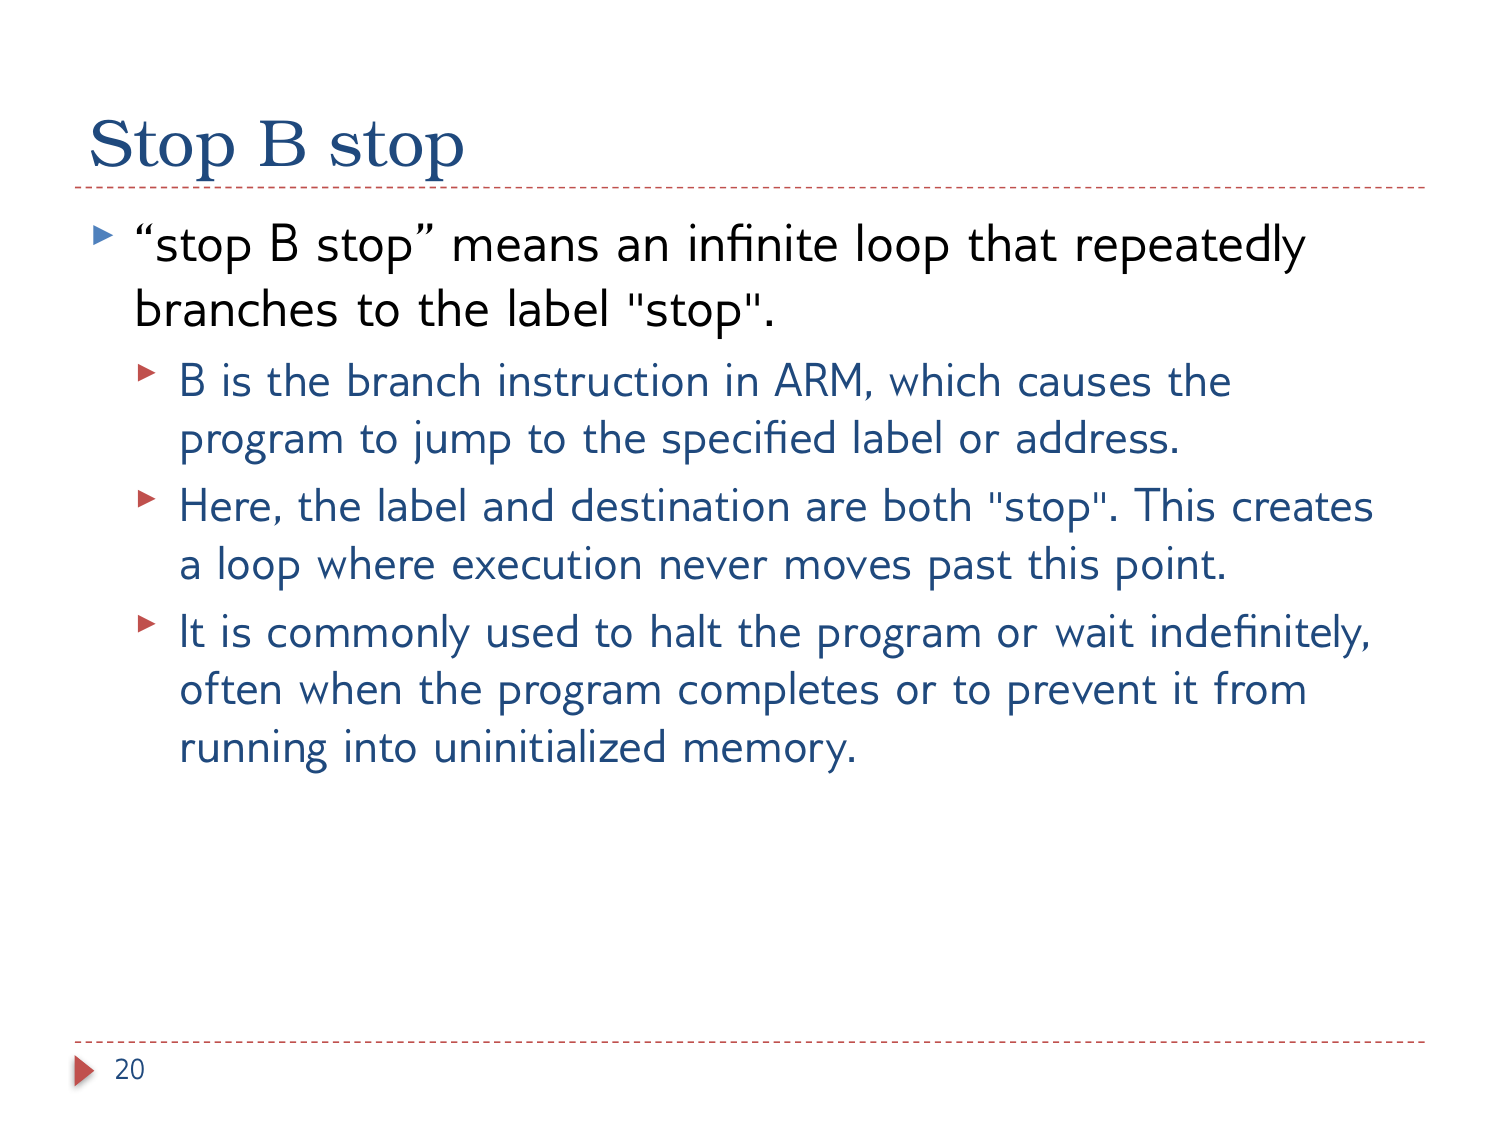

# Stop B stop
“stop B stop” means an infinite loop that repeatedly branches to the label "stop".
B is the branch instruction in ARM, which causes the program to jump to the specified label or address.
Here, the label and destination are both "stop". This creates a loop where execution never moves past this point.
It is commonly used to halt the program or wait indefinitely, often when the program completes or to prevent it from running into uninitialized memory.
20